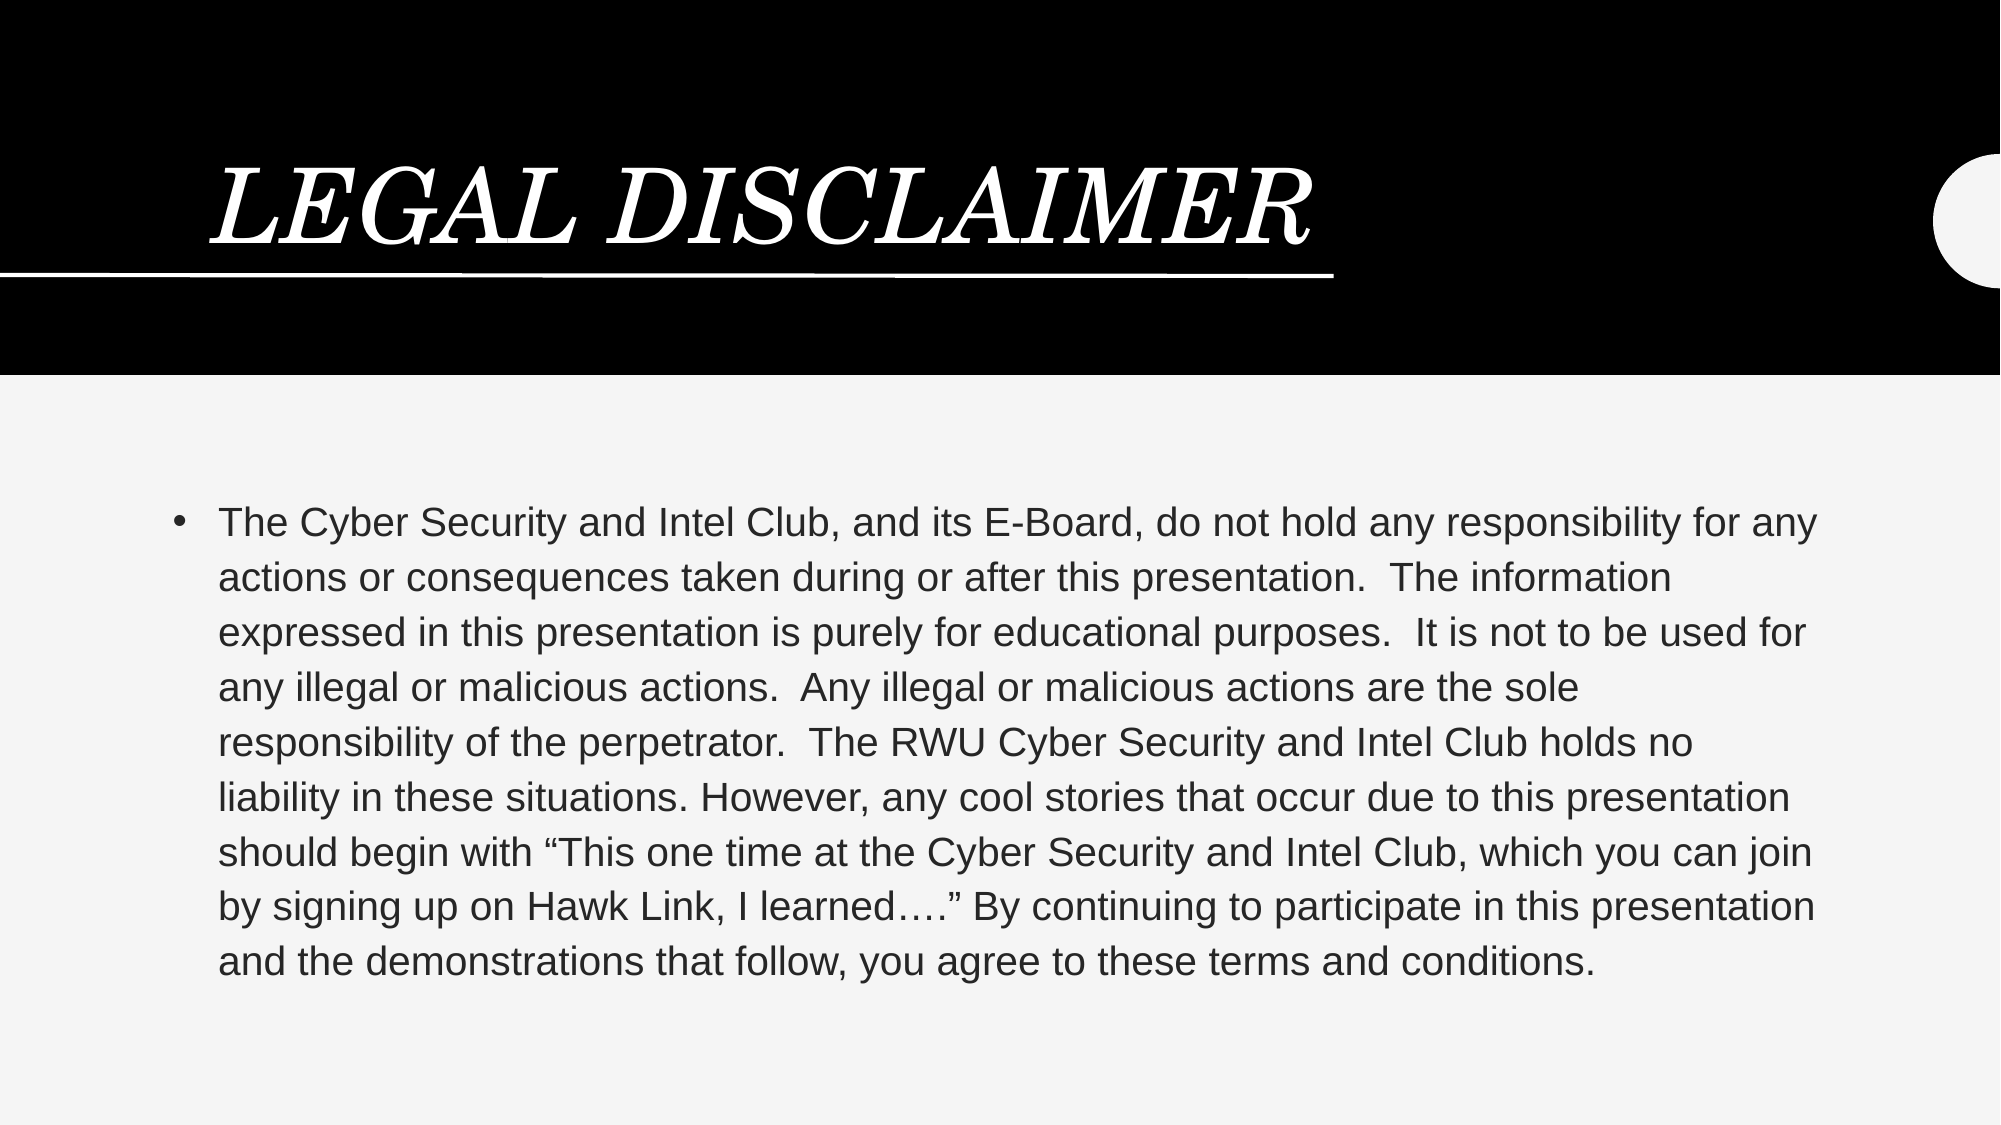

# LEGAL DISCLAIMER

The Cyber Security and Intel Club, and its E-Board, do not hold any responsibility for any actions or consequences taken during or after this presentation.  The information expressed in this presentation is purely for educational purposes.  It is not to be used for any illegal or malicious actions.  Any illegal or malicious actions are the sole responsibility of the perpetrator.  The RWU Cyber Security and Intel Club holds no liability in these situations. However, any cool stories that occur due to this presentation should begin with “This one time at the Cyber Security and Intel Club, which you can join by signing up on Hawk Link, I learned….” By continuing to participate in this presentation and the demonstrations that follow, you agree to these terms and conditions.